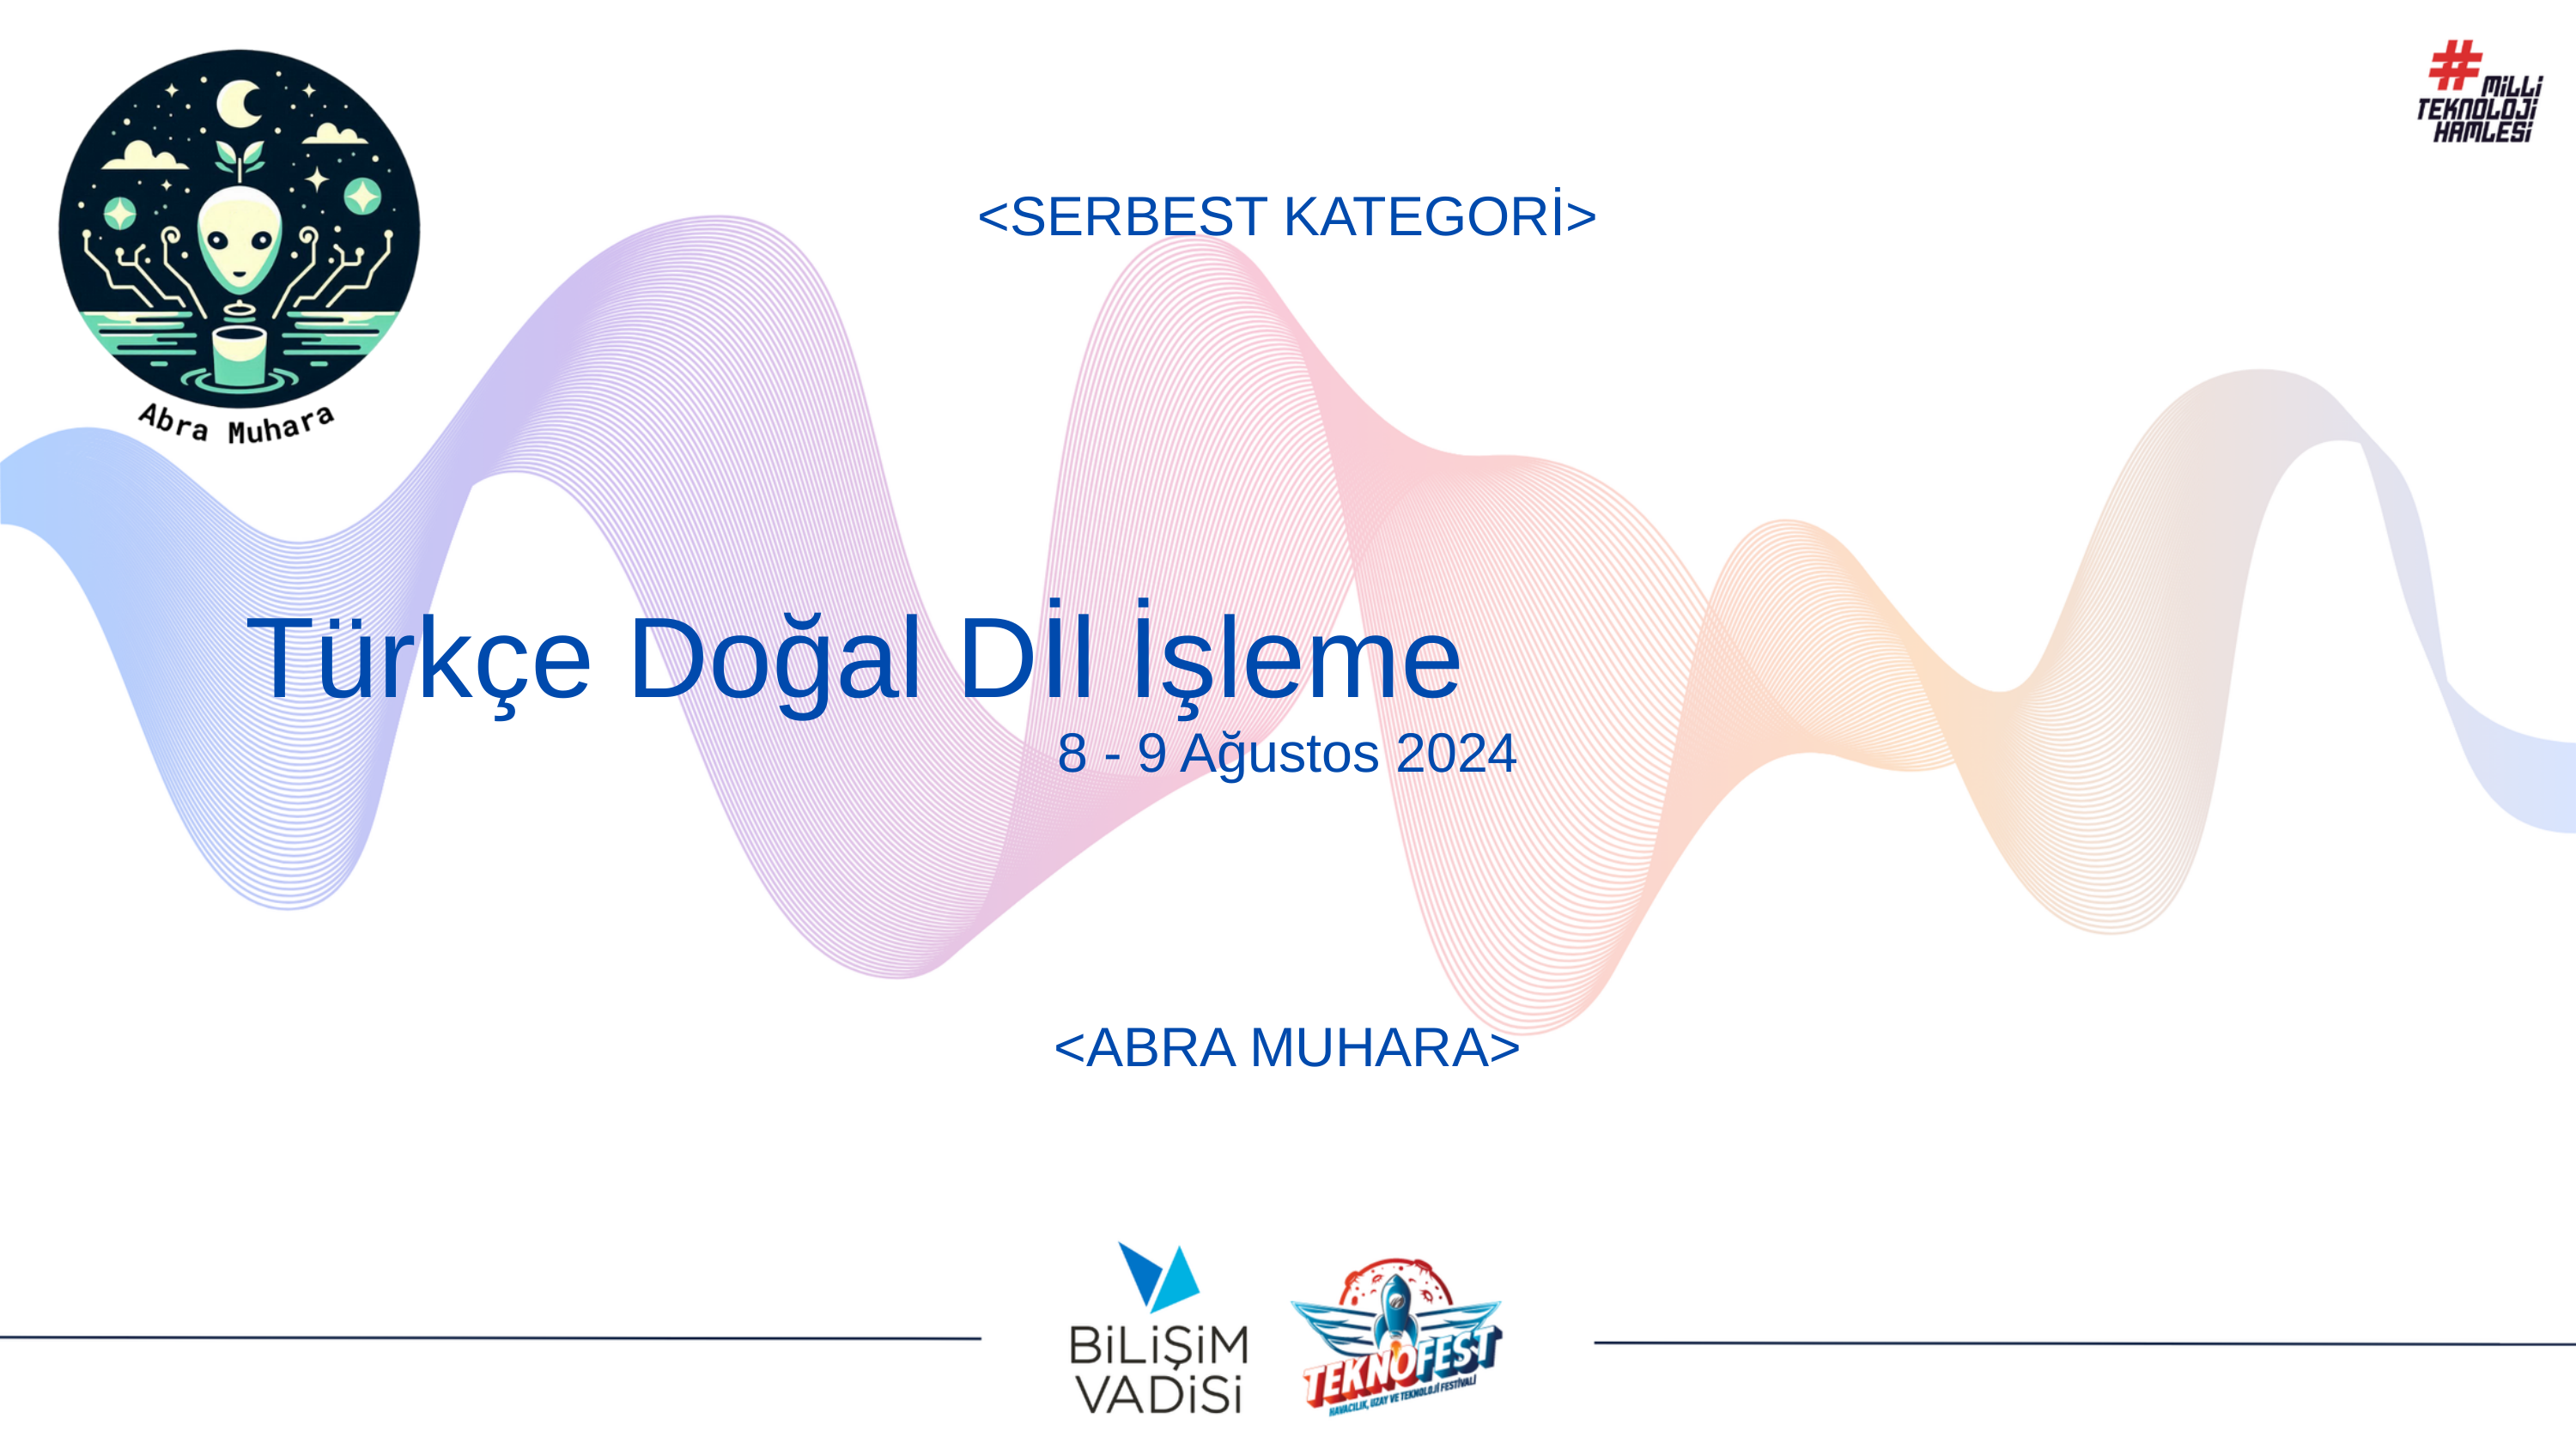

<SERBEST KATEGORİ>
Türkçe Doğal Dİl İşleme
8 - 9 Ağustos 2024
<ABRA MUHARA>